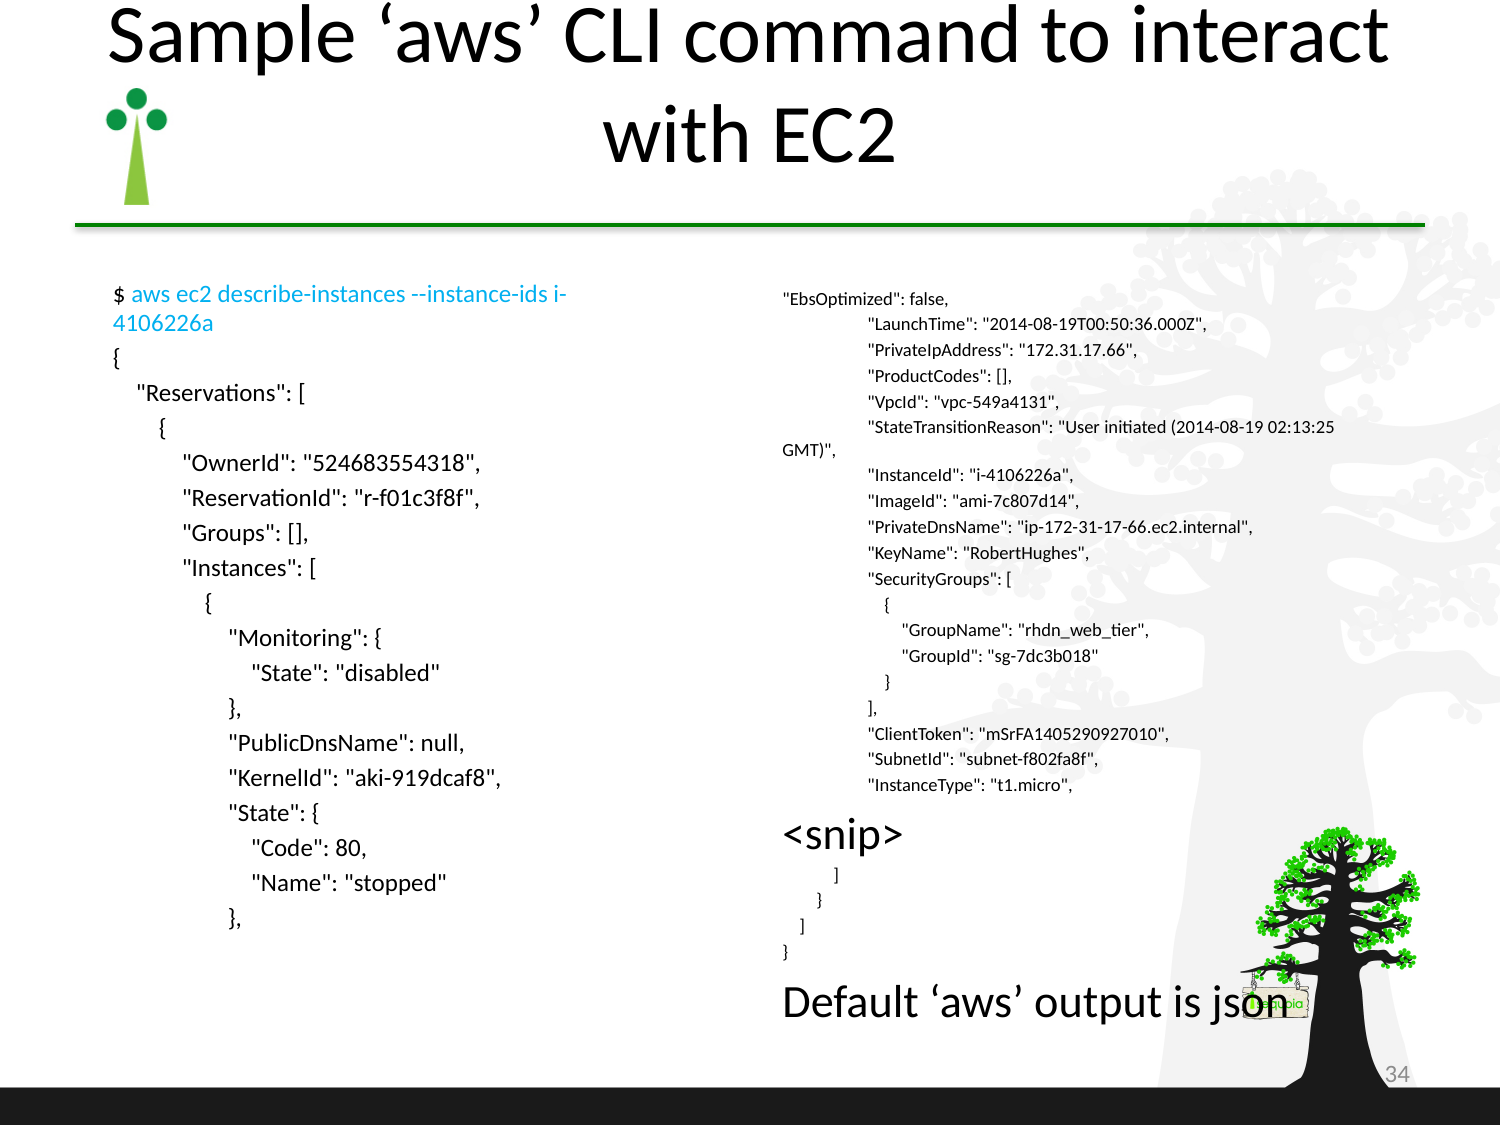

# Sample ‘aws’ CLI command to interact with EC2
$ aws ec2 describe-instances --instance-ids i-4106226a
{
    "Reservations": [
        {
            "OwnerId": "524683554318",
            "ReservationId": "r-f01c3f8f",
            "Groups": [],
            "Instances": [
                {
                    "Monitoring": {
                        "State": "disabled"
                    },
                    "PublicDnsName": null,
                    "KernelId": "aki-919dcaf8",
                    "State": {
                        "Code": 80,
                        "Name": "stopped"
                    },

"EbsOptimized": false,
                    "LaunchTime": "2014-08-19T00:50:36.000Z",
                    "PrivateIpAddress": "172.31.17.66",
                    "ProductCodes": [],
                    "VpcId": "vpc-549a4131",
                    "StateTransitionReason": "User initiated (2014-08-19 02:13:25 GMT)",
                    "InstanceId": "i-4106226a",
                    "ImageId": "ami-7c807d14",
                    "PrivateDnsName": "ip-172-31-17-66.ec2.internal",
                    "KeyName": "RobertHughes",
                    "SecurityGroups": [
                        {
                            "GroupName": "rhdn_web_tier",
                            "GroupId": "sg-7dc3b018"
                        }
                    ],
                    "ClientToken": "mSrFA1405290927010",
                    "SubnetId": "subnet-f802fa8f",
                    "InstanceType": "t1.micro",
<snip>
            ]
        }
    ]
}
Default ‘aws’ output is json
34